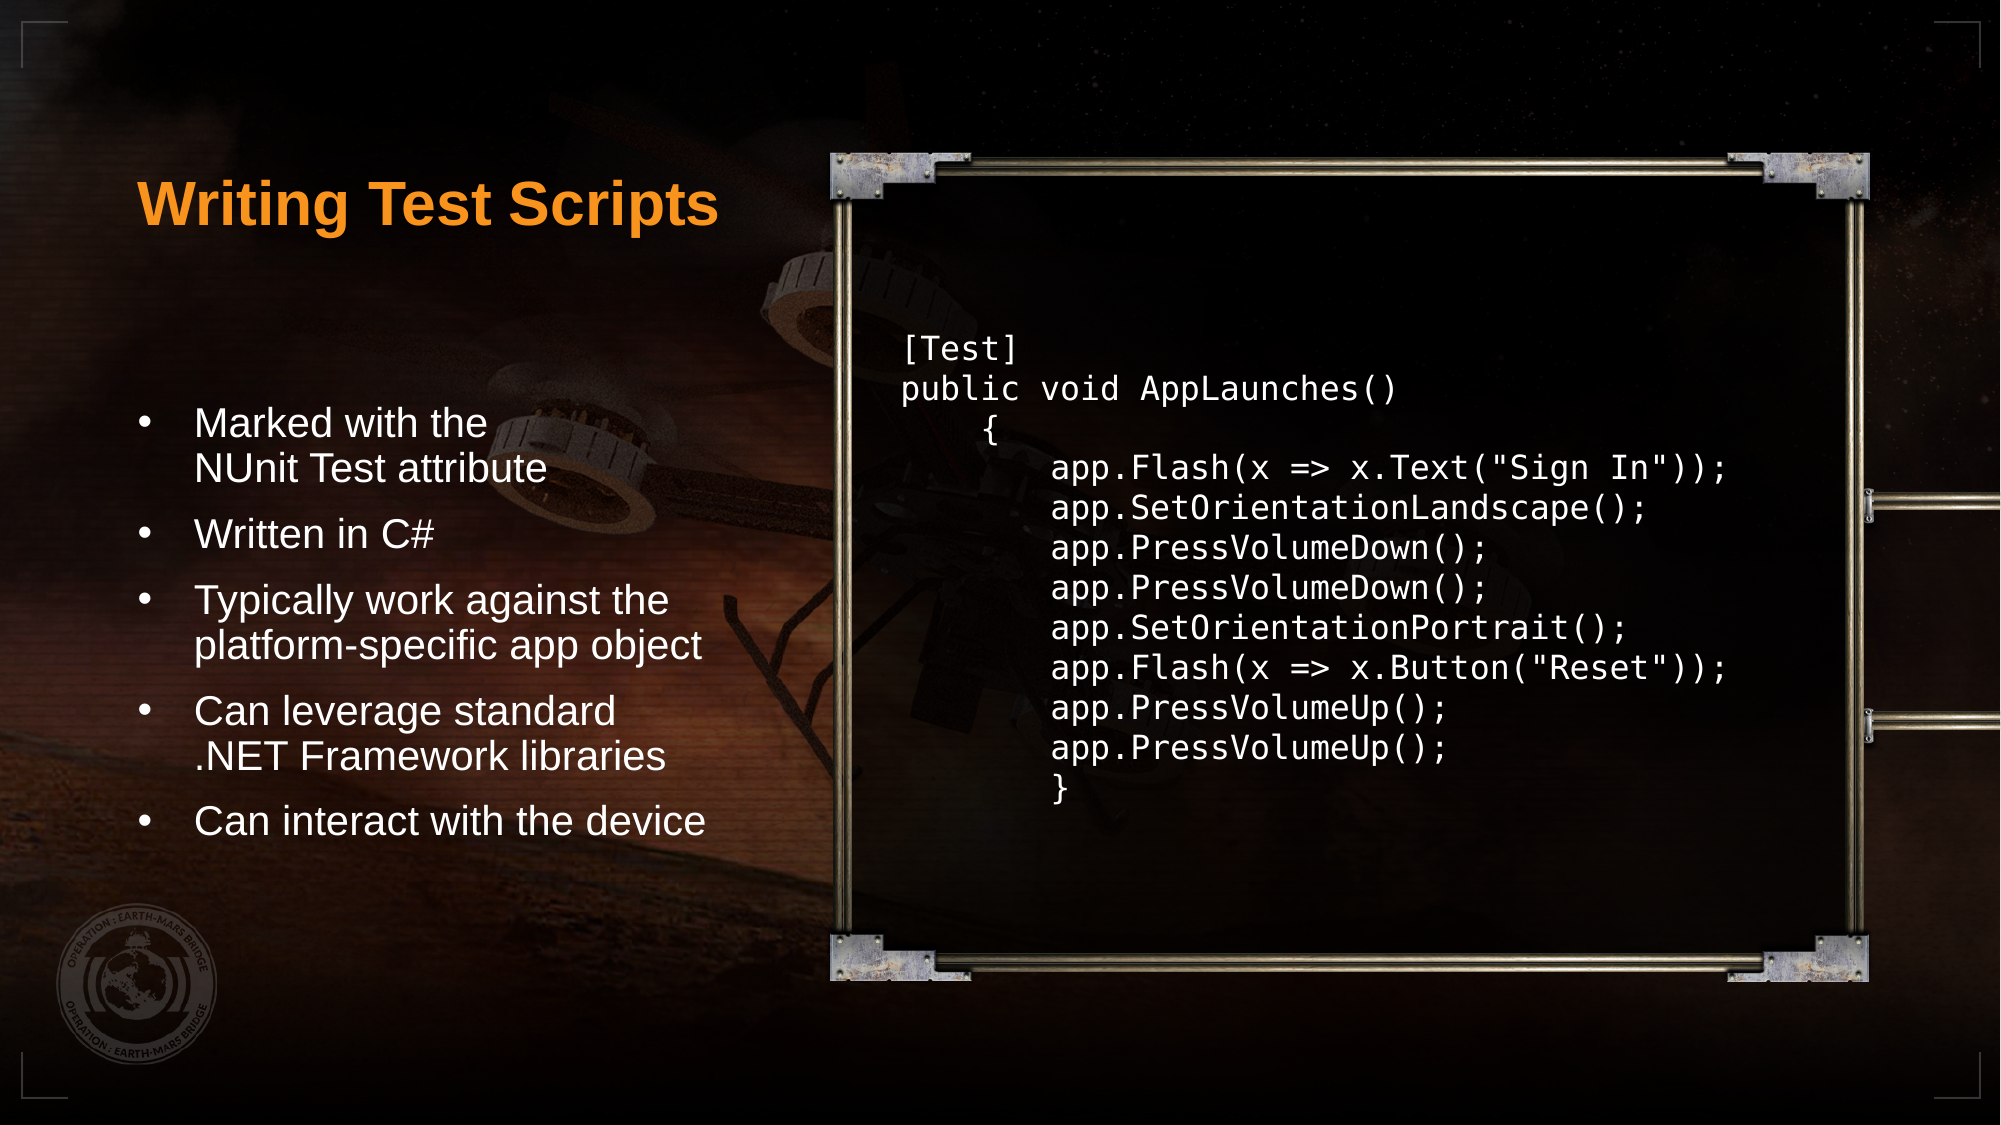

# Writing Test Scripts
[Test]
public void AppLaunches()
    {
	app.Flash(x => x.Text("Sign In"));
      	app.SetOrientationLandscape();
       	app.PressVolumeDown();
       	app.PressVolumeDown();
       	app.SetOrientationPortrait();
       	app.Flash(x => x.Button("Reset"));
       	app.PressVolumeUp();
       	app.PressVolumeUp();
	}
Marked with the
NUnit Test attribute
Written in C#
Typically work against the platform-specific app object
Can leverage standard
.NET Framework libraries
Can interact with the device